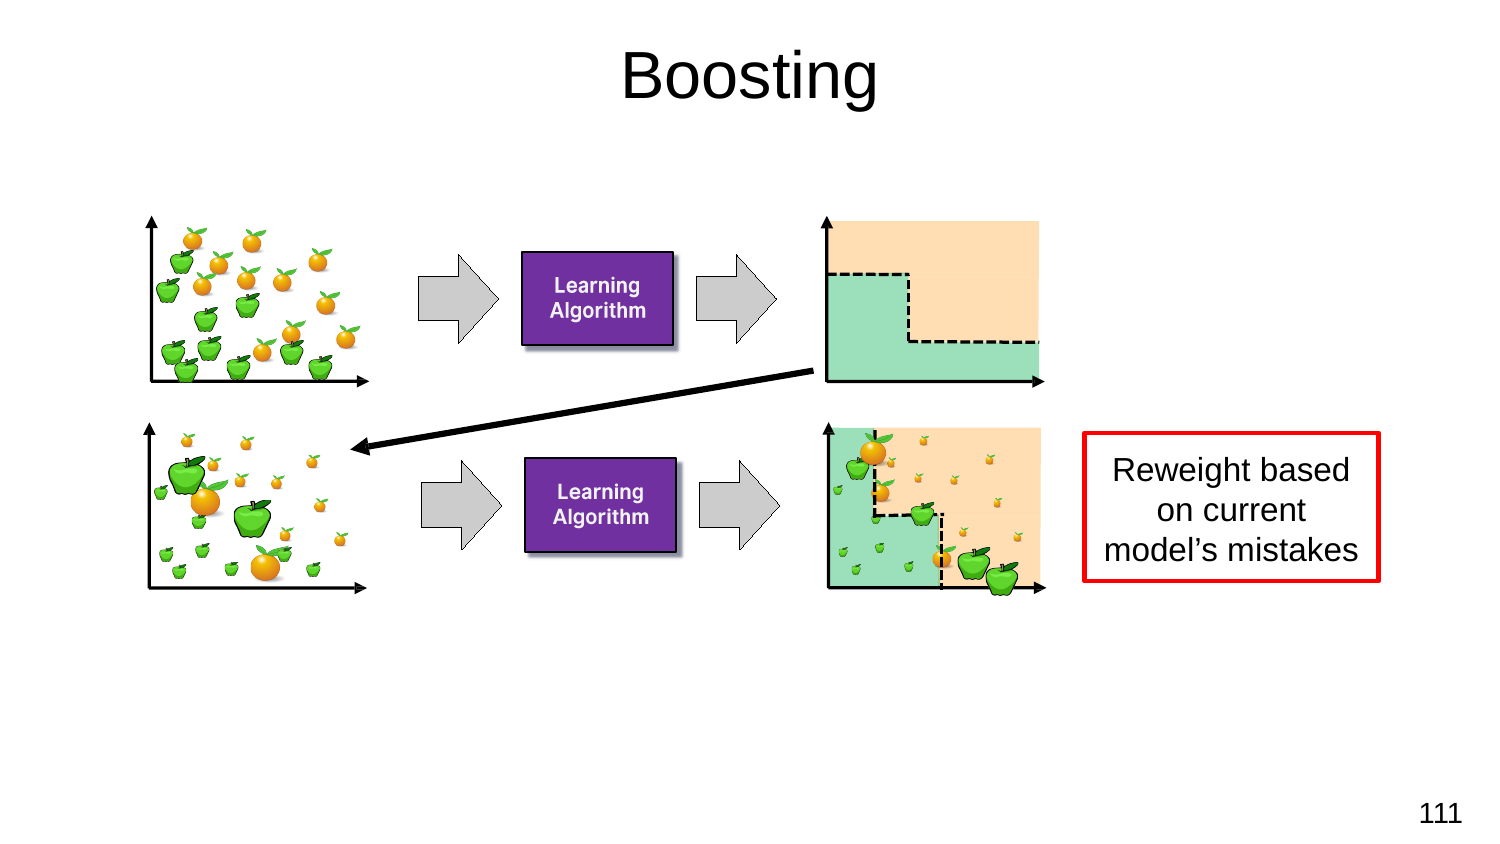

Boosting

Reweight based on current model’s mistakes

111